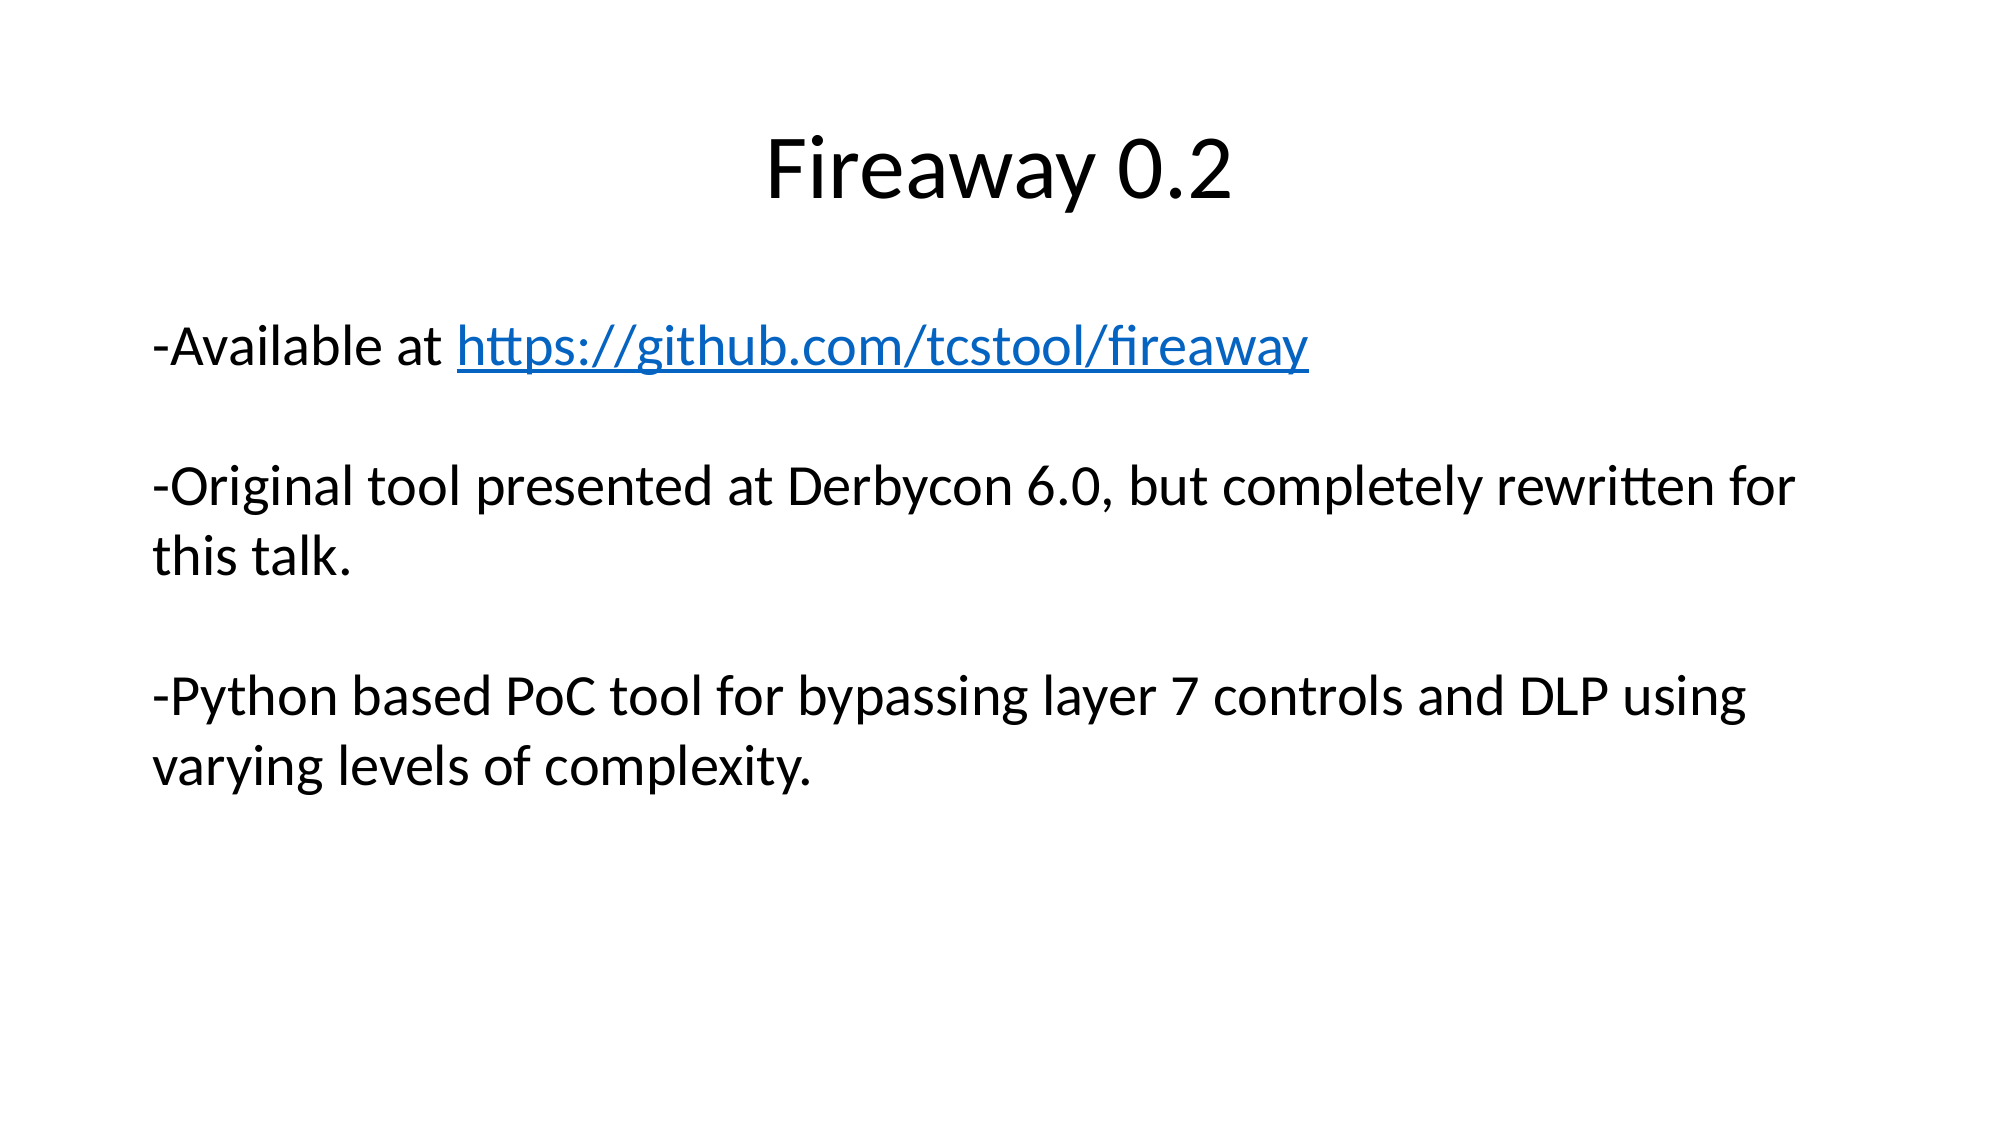

# Fireaway 0.2
-Available at https://github.com/tcstool/fireaway

-Original tool presented at Derbycon 6.0, but completely rewritten for this talk.

-Python based PoC tool for bypassing layer 7 controls and DLP using varying levels of complexity.